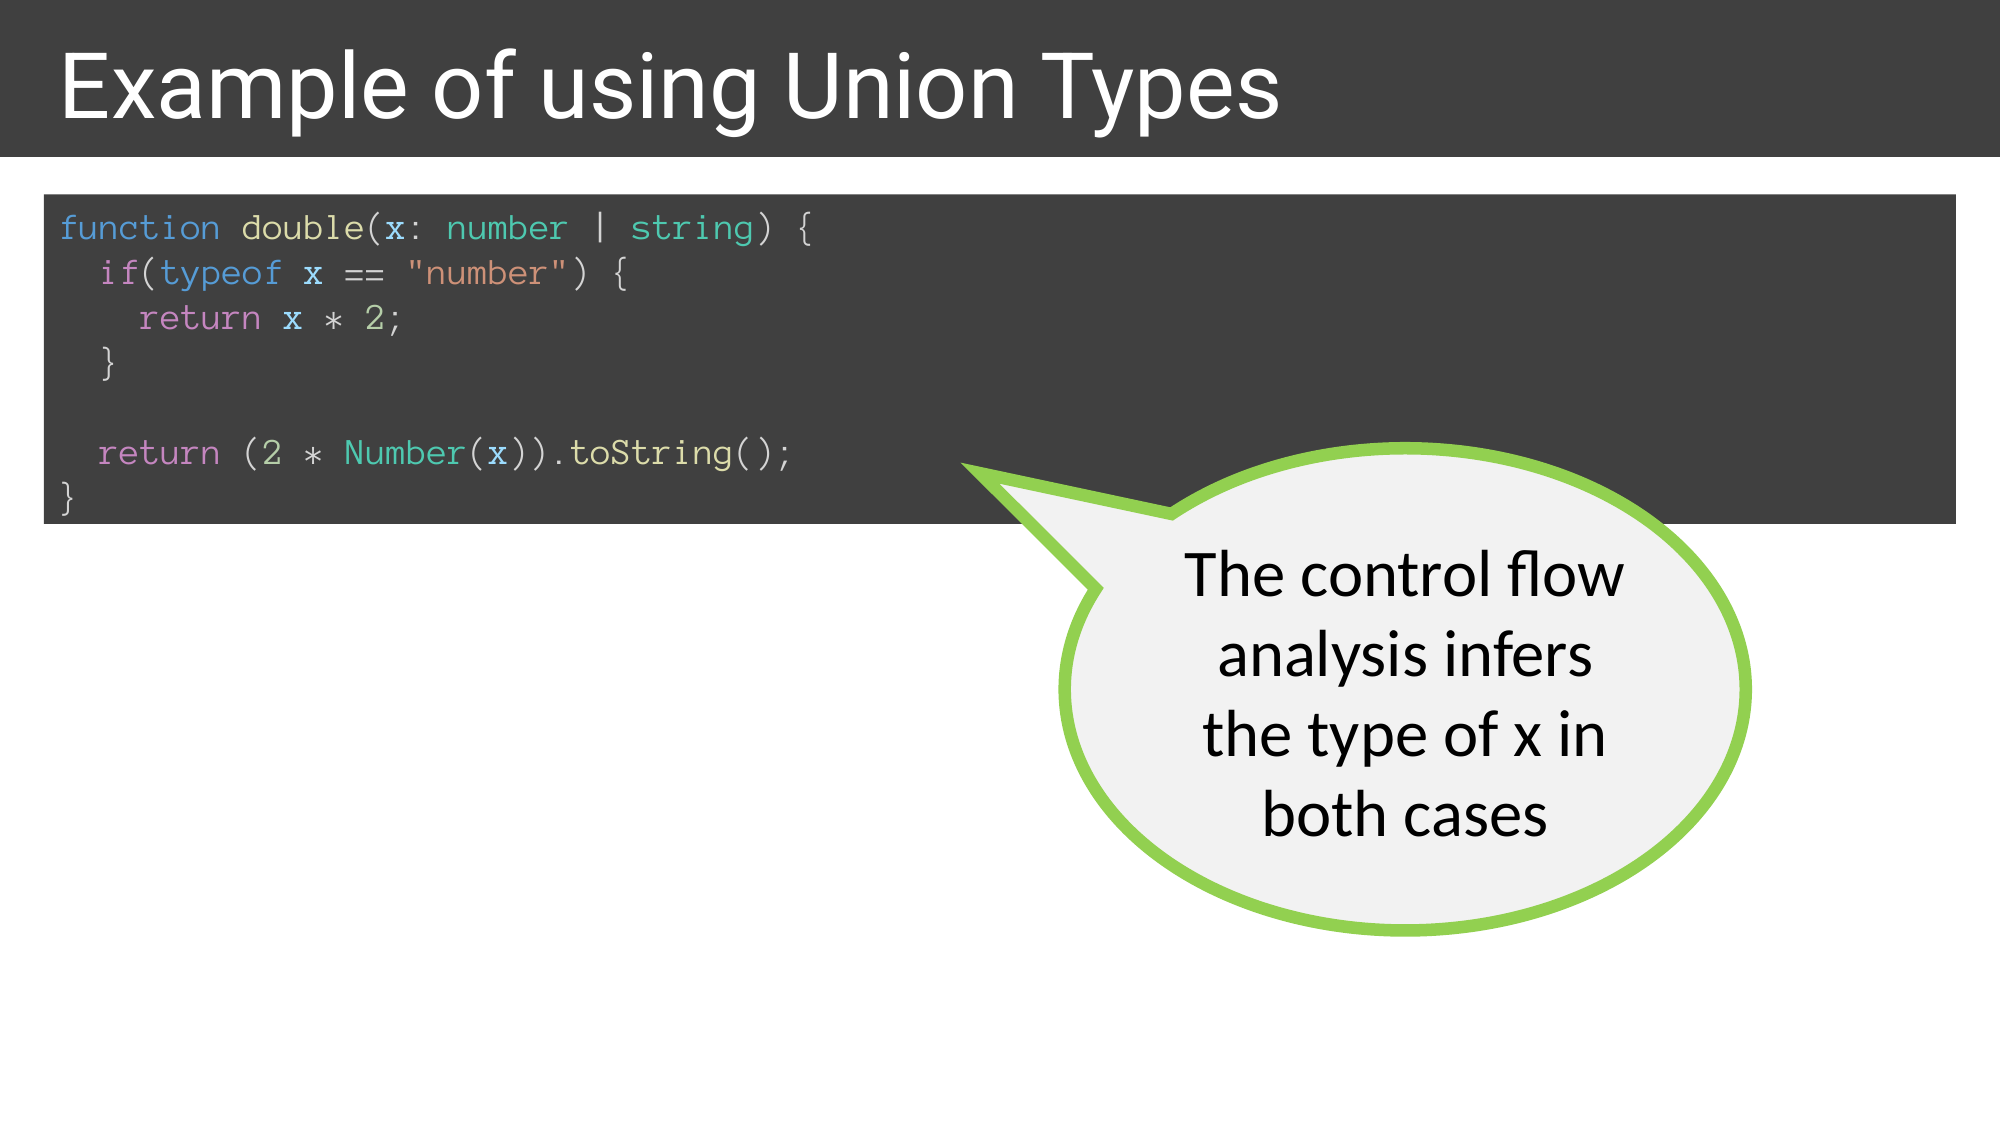

# Example of using Union Types
function double(x: number | string) {
  if(typeof x == "number") {
    return x * 2;
  }
  return (2 * Number(x)).toString();
}

The control flow analysis infers the type of x in both cases